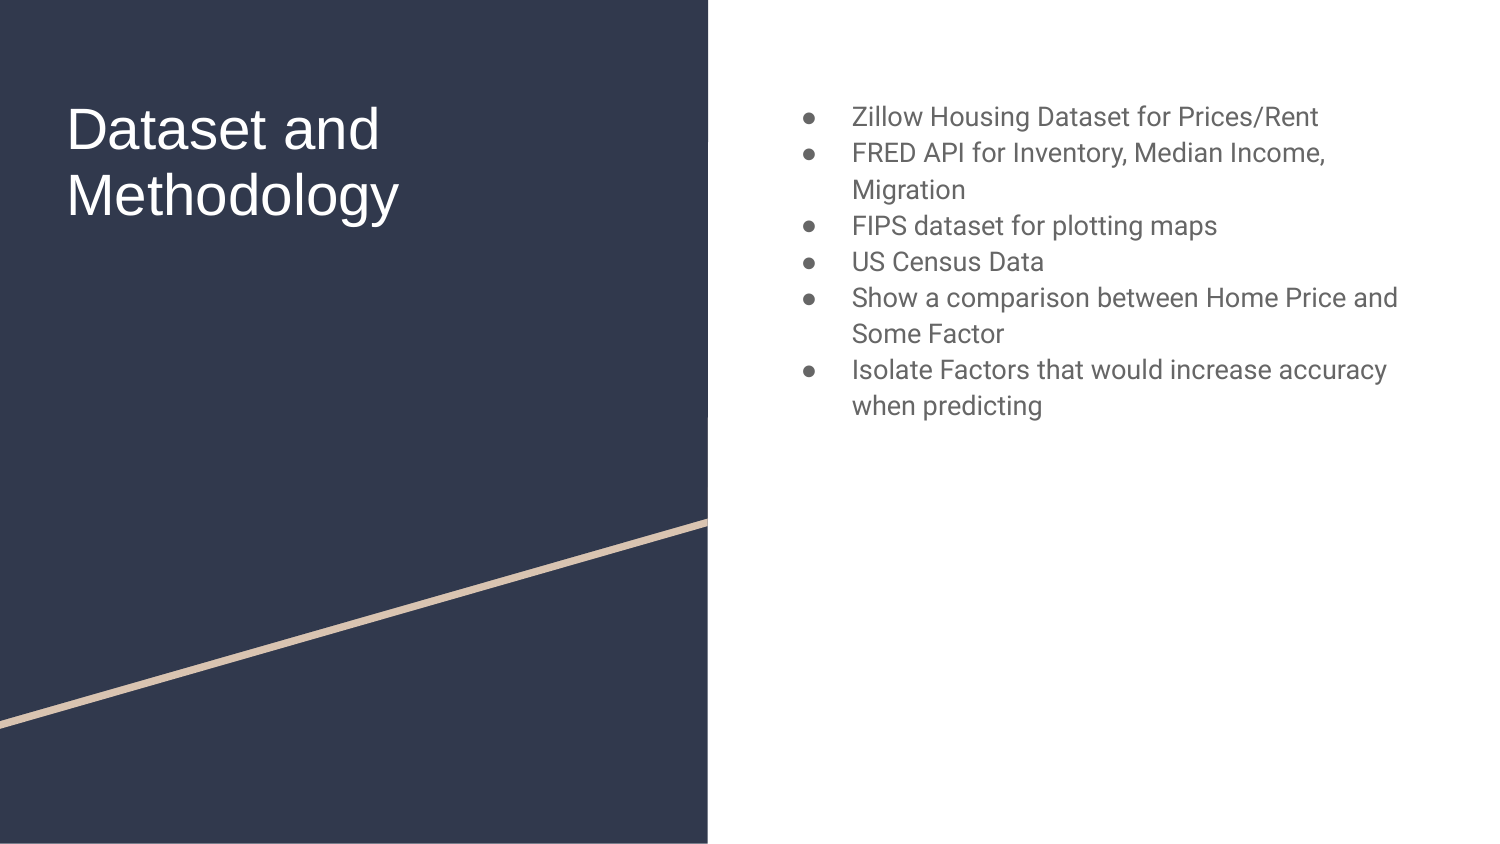

# Dataset and Methodology
Zillow Housing Dataset for Prices/Rent
FRED API for Inventory, Median Income, Migration
FIPS dataset for plotting maps
US Census Data
Show a comparison between Home Price and Some Factor
Isolate Factors that would increase accuracy when predicting